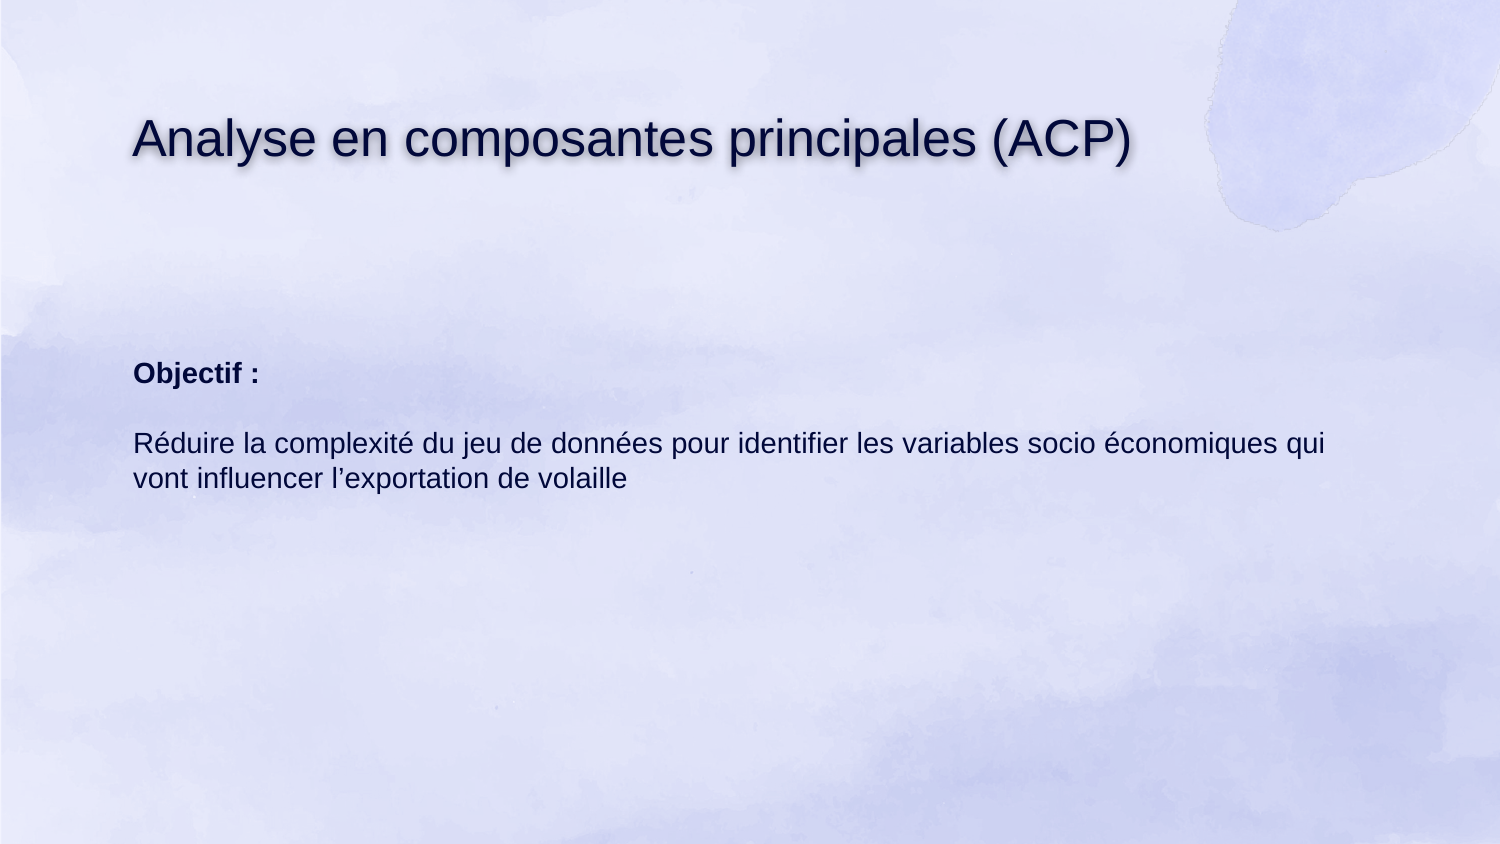

# Analyse en composantes principales (ACP)

Objectif :

Réduire la complexité du jeu de données pour identifier les variables socio économiques qui vont influencer l’exportation de volaille